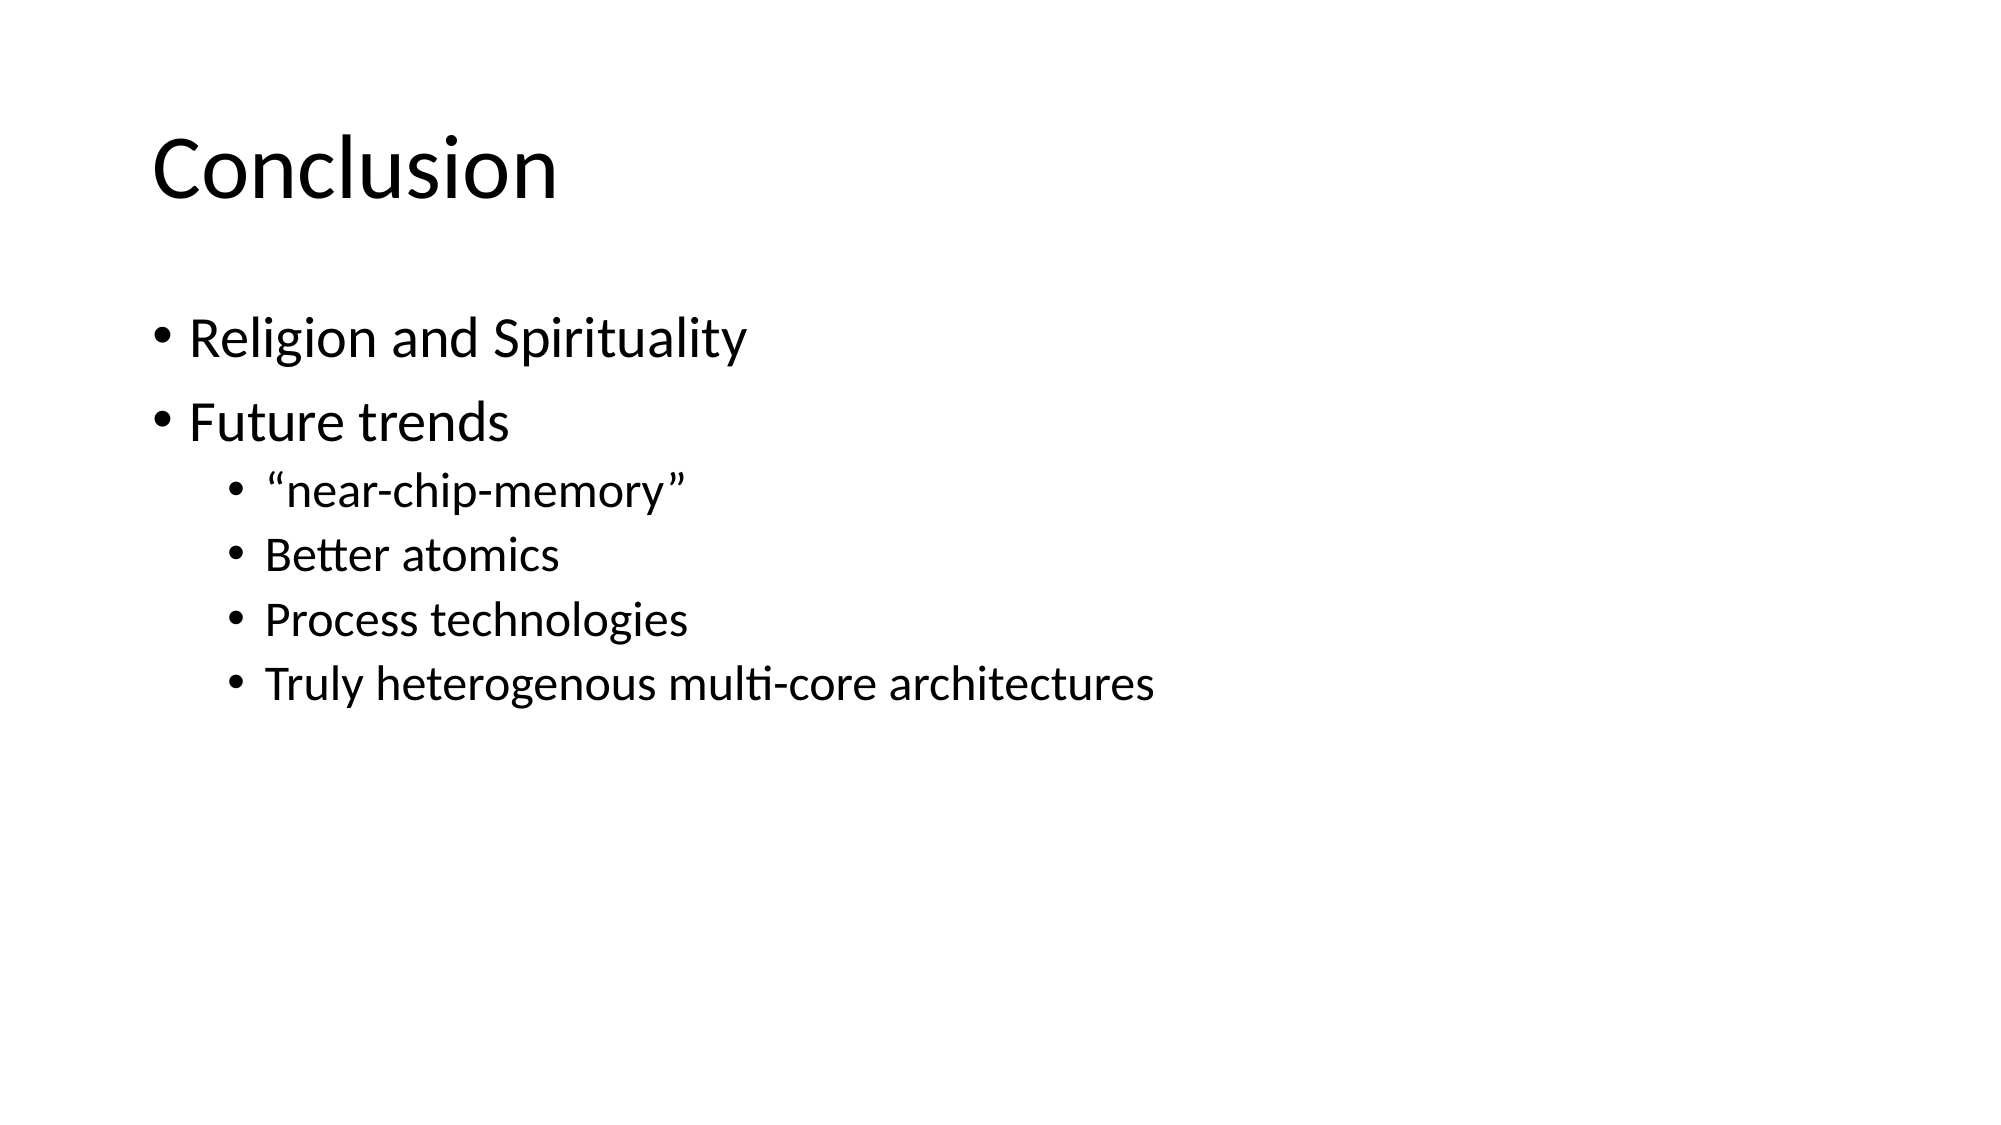

# Conclusion
Religion and Spirituality
Future trends
“near-chip-memory”
Better atomics
Process technologies
Truly heterogenous multi-core architectures